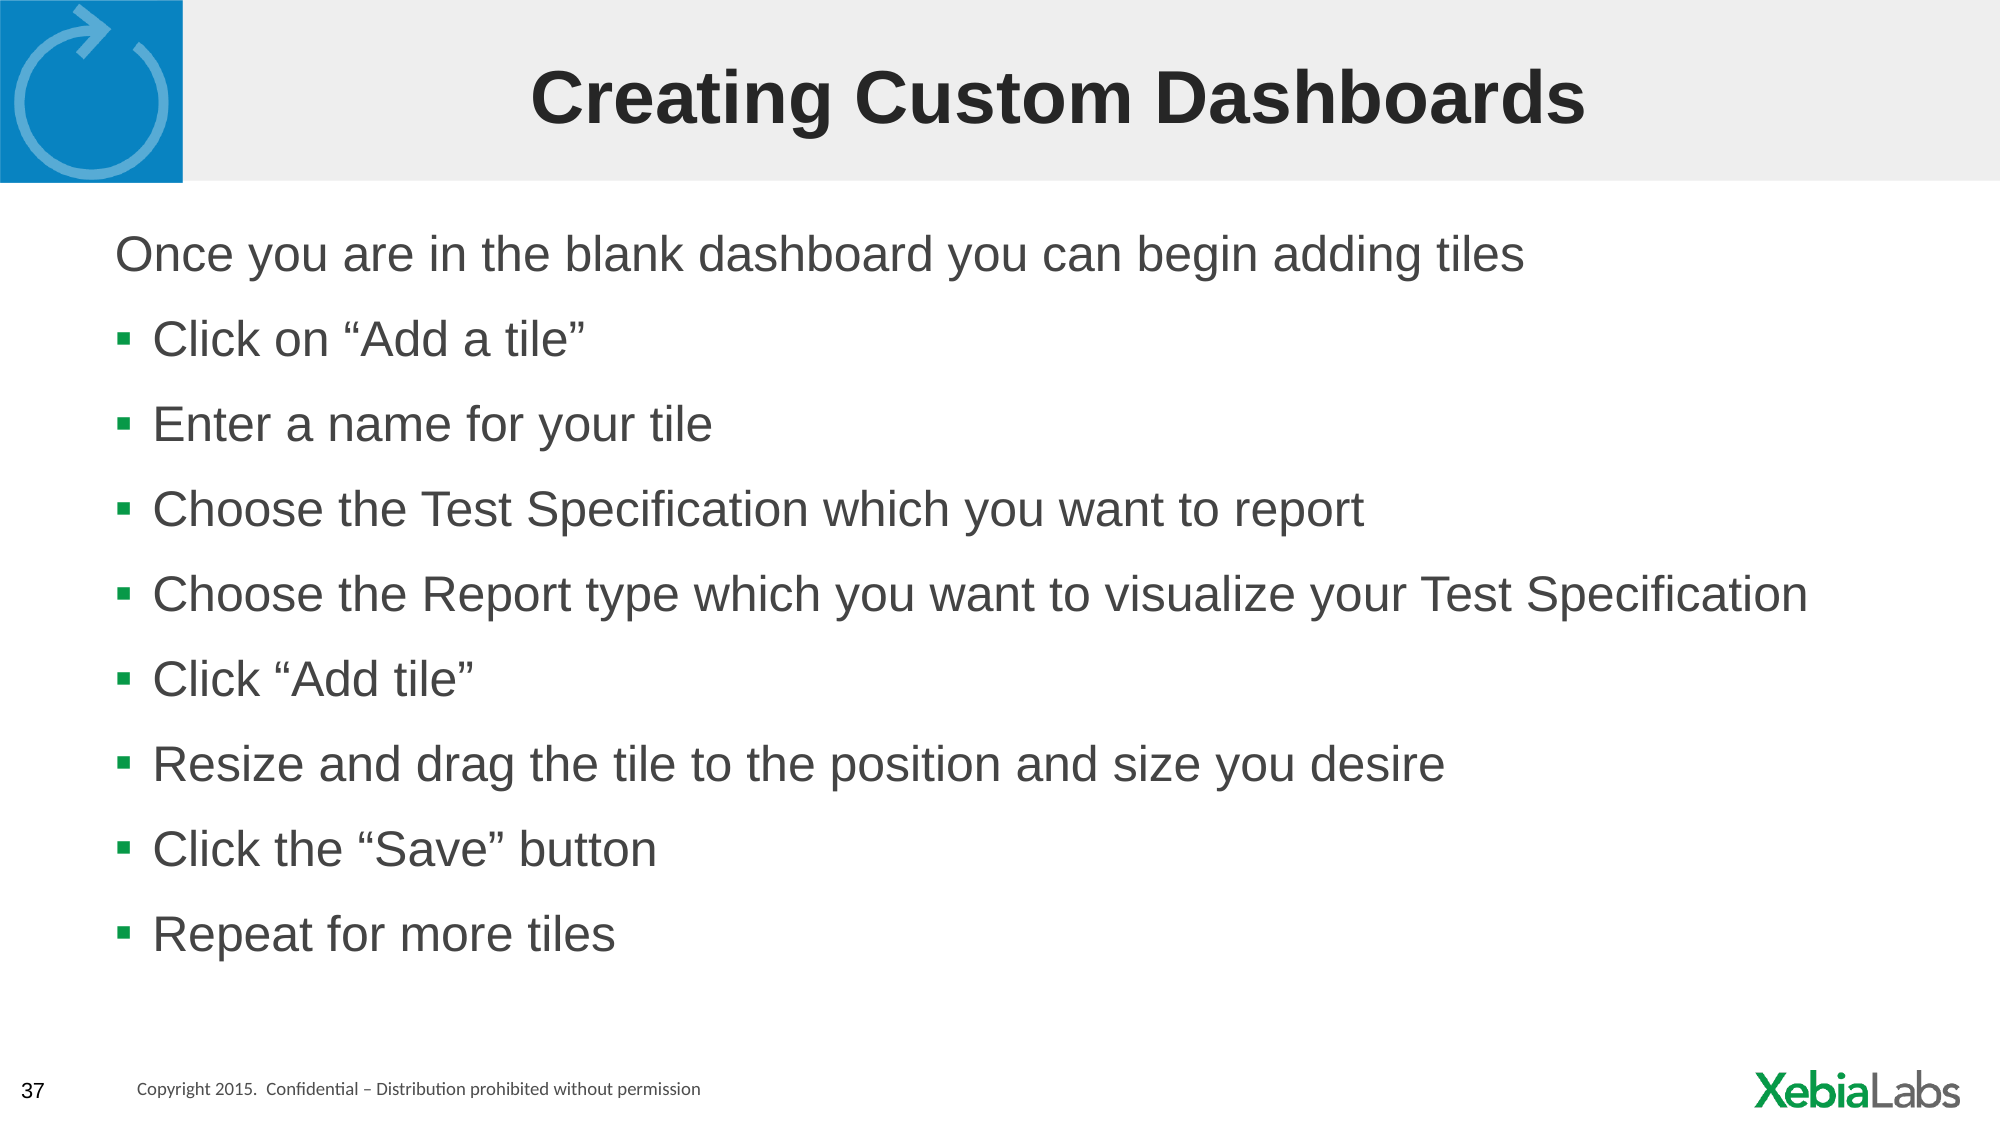

# Creating Custom Dashboards
Once you are in the blank dashboard you can begin adding tiles
Click on “Add a tile”
Enter a name for your tile
Choose the Test Specification which you want to report
Choose the Report type which you want to visualize your Test Specification
Click “Add tile”
Resize and drag the tile to the position and size you desire
Click the “Save” button
Repeat for more tiles